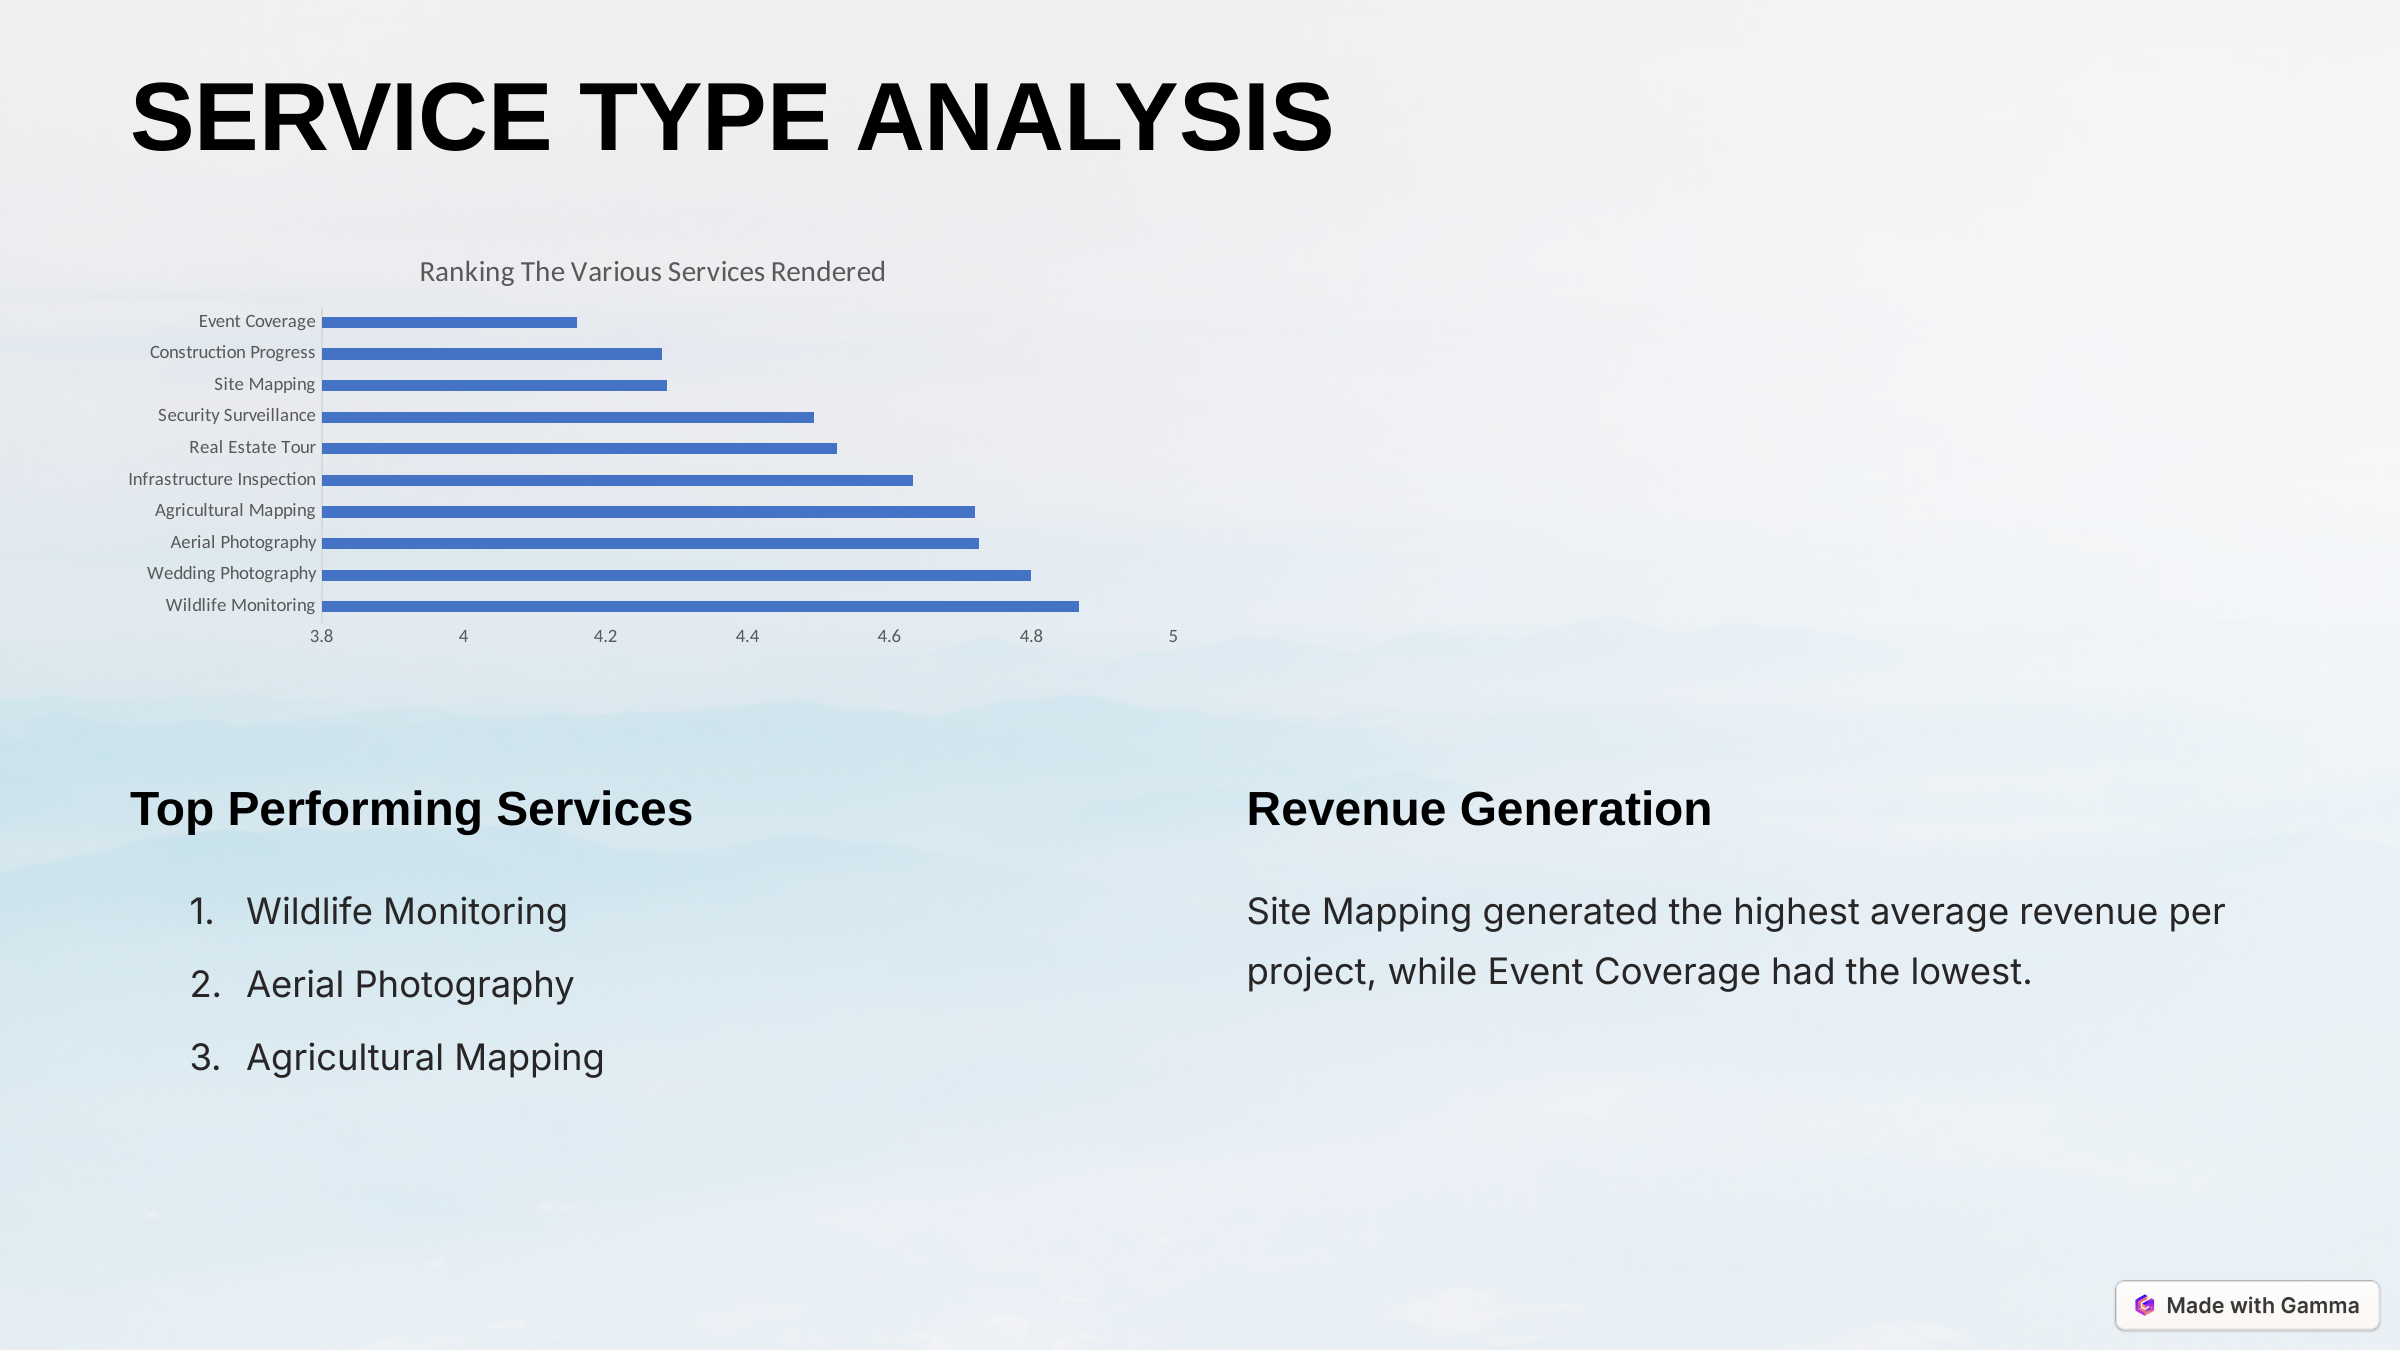

SERVICE TYPE ANALYSIS

### Chart: Ranking The Various Services Rendered

| Category | Average of Satisfaction_Score |
|---|---|
| Wildlife Monitoring | 4.866666666666665 |
| Wedding Photography | 4.8 |
| Aerial Photography | 4.7266666666666675 |
| Agricultural Mapping | 4.720000000000001 |
| Infrastructure Inspection | 4.633333333333332 |
| Real Estate Tour | 4.526666666666667 |
| Security Surveillance | 4.493333333333334 |
| Site Mapping | 4.286666666666666 |
| Construction Progress | 4.28 |
| Event Coverage | 4.16 |
Top Performing Services
Revenue Generation
Wildlife Monitoring
Site Mapping generated the highest average revenue per project, while Event Coverage had the lowest.
Aerial Photography
Agricultural Mapping